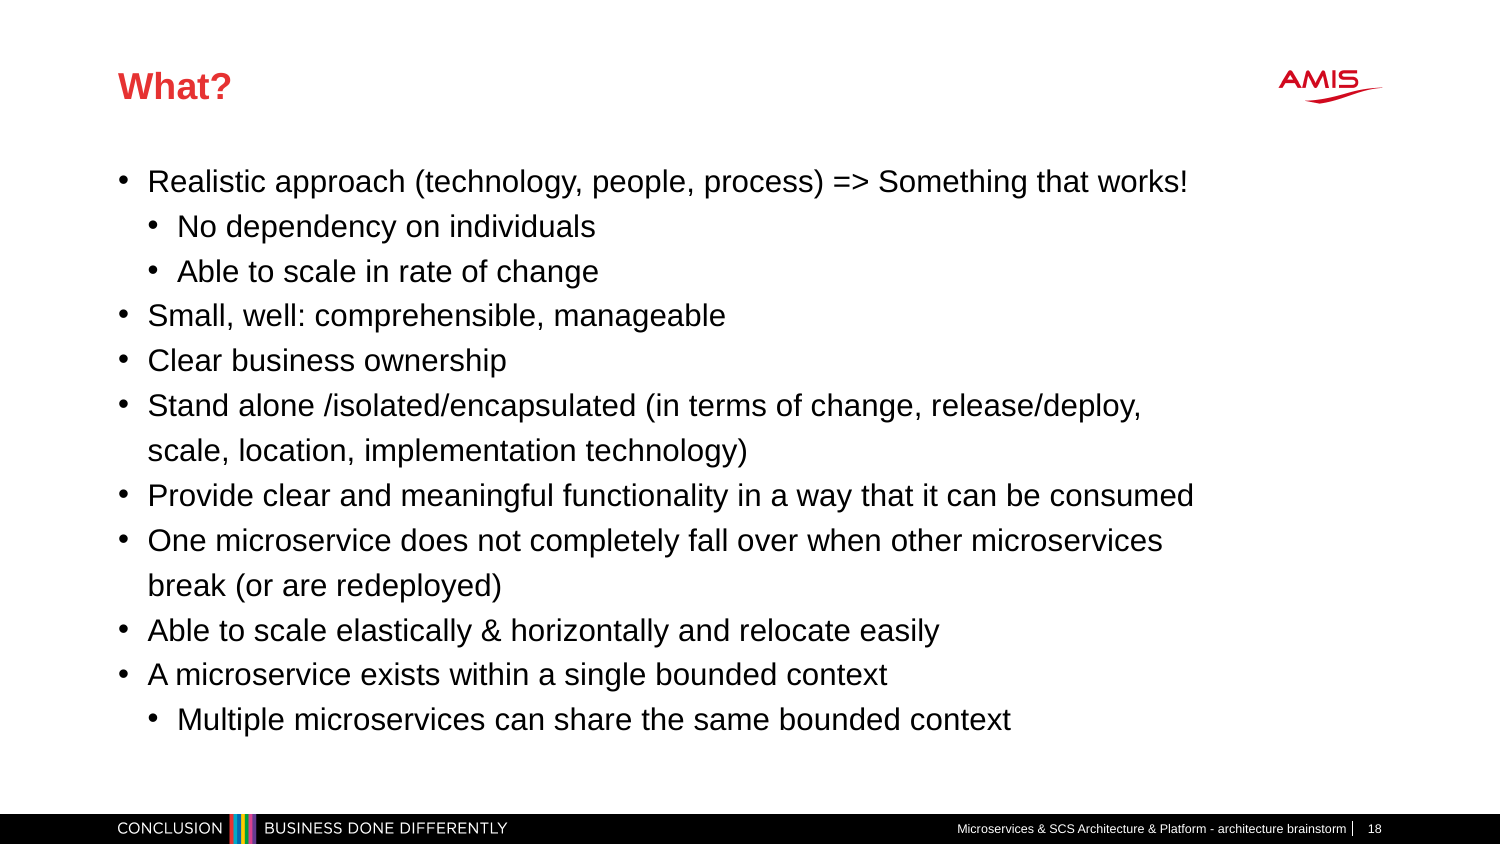

# What?
Realistic approach (technology, people, process) => Something that works!
No dependency on individuals
Able to scale in rate of change
Small, well: comprehensible, manageable
Clear business ownership
Stand alone /isolated/encapsulated (in terms of change, release/deploy, scale, location, implementation technology)
Provide clear and meaningful functionality in a way that it can be consumed
One microservice does not completely fall over when other microservices break (or are redeployed)
Able to scale elastically & horizontally and relocate easily
A microservice exists within a single bounded context
Multiple microservices can share the same bounded context

Microservices & SCS Architecture & Platform - architecture brainstorm
18